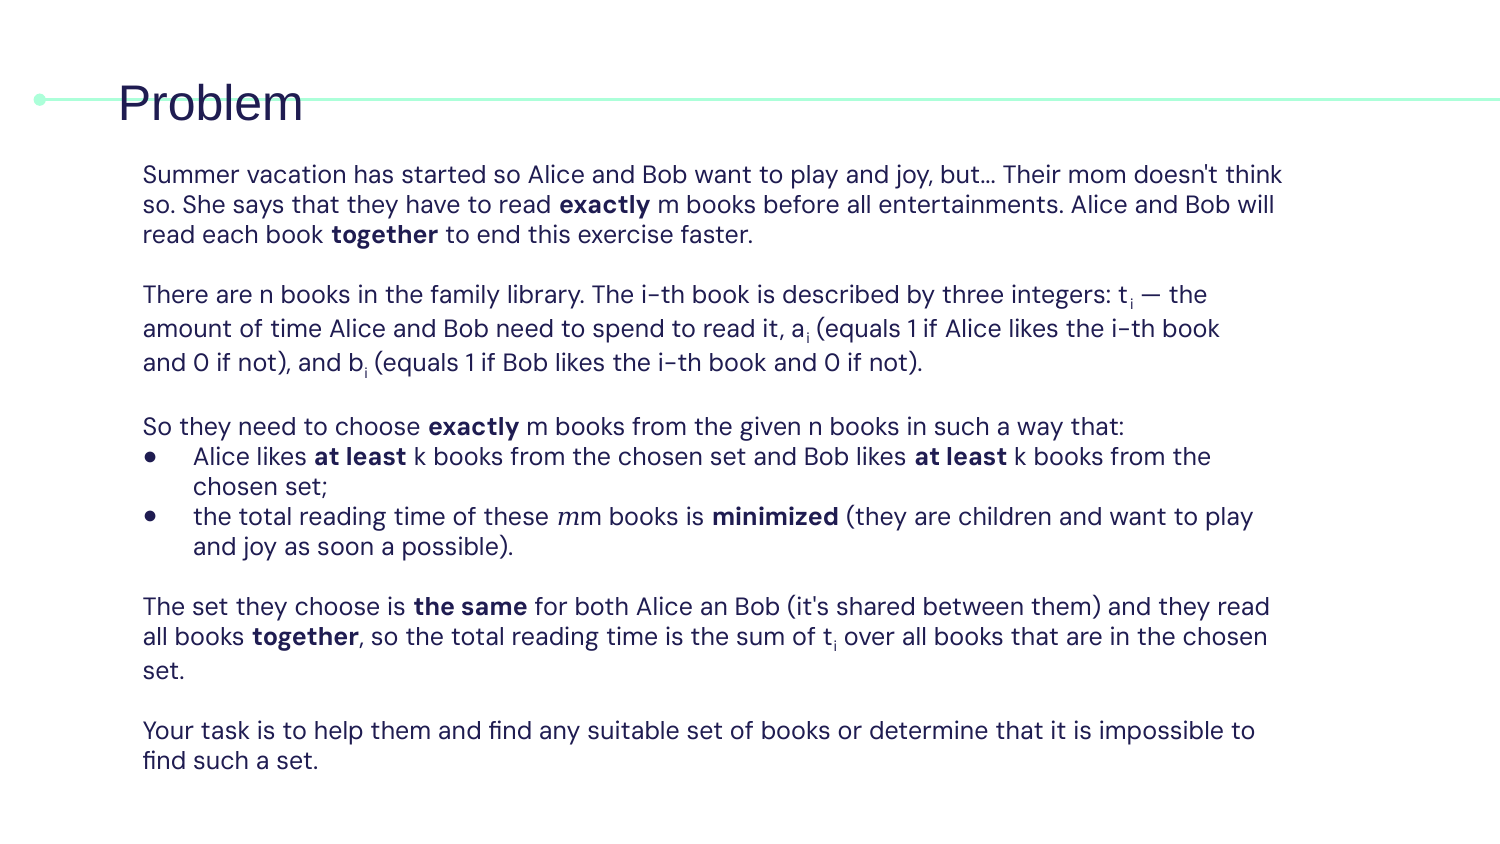

# Problem
Summer vacation has started so Alice and Bob want to play and joy, but... Their mom doesn't think so. She says that they have to read exactly m books before all entertainments. Alice and Bob will read each book together to end this exercise faster.

There are n books in the family library. The i-th book is described by three integers: ti — the amount of time Alice and Bob need to spend to read it, ai (equals 1 if Alice likes the i-th book and 0 if not), and bi (equals 1 if Bob likes the i-th book and 0 if not).

So they need to choose exactly m books from the given n books in such a way that:
Alice likes at least k books from the chosen set and Bob likes at least k books from the chosen set;
the total reading time of these 𝑚m books is minimized (they are children and want to play and joy as soon a possible).

The set they choose is the same for both Alice an Bob (it's shared between them) and they read all books together, so the total reading time is the sum of ti over all books that are in the chosen set.

Your task is to help them and find any suitable set of books or determine that it is impossible to find such a set.